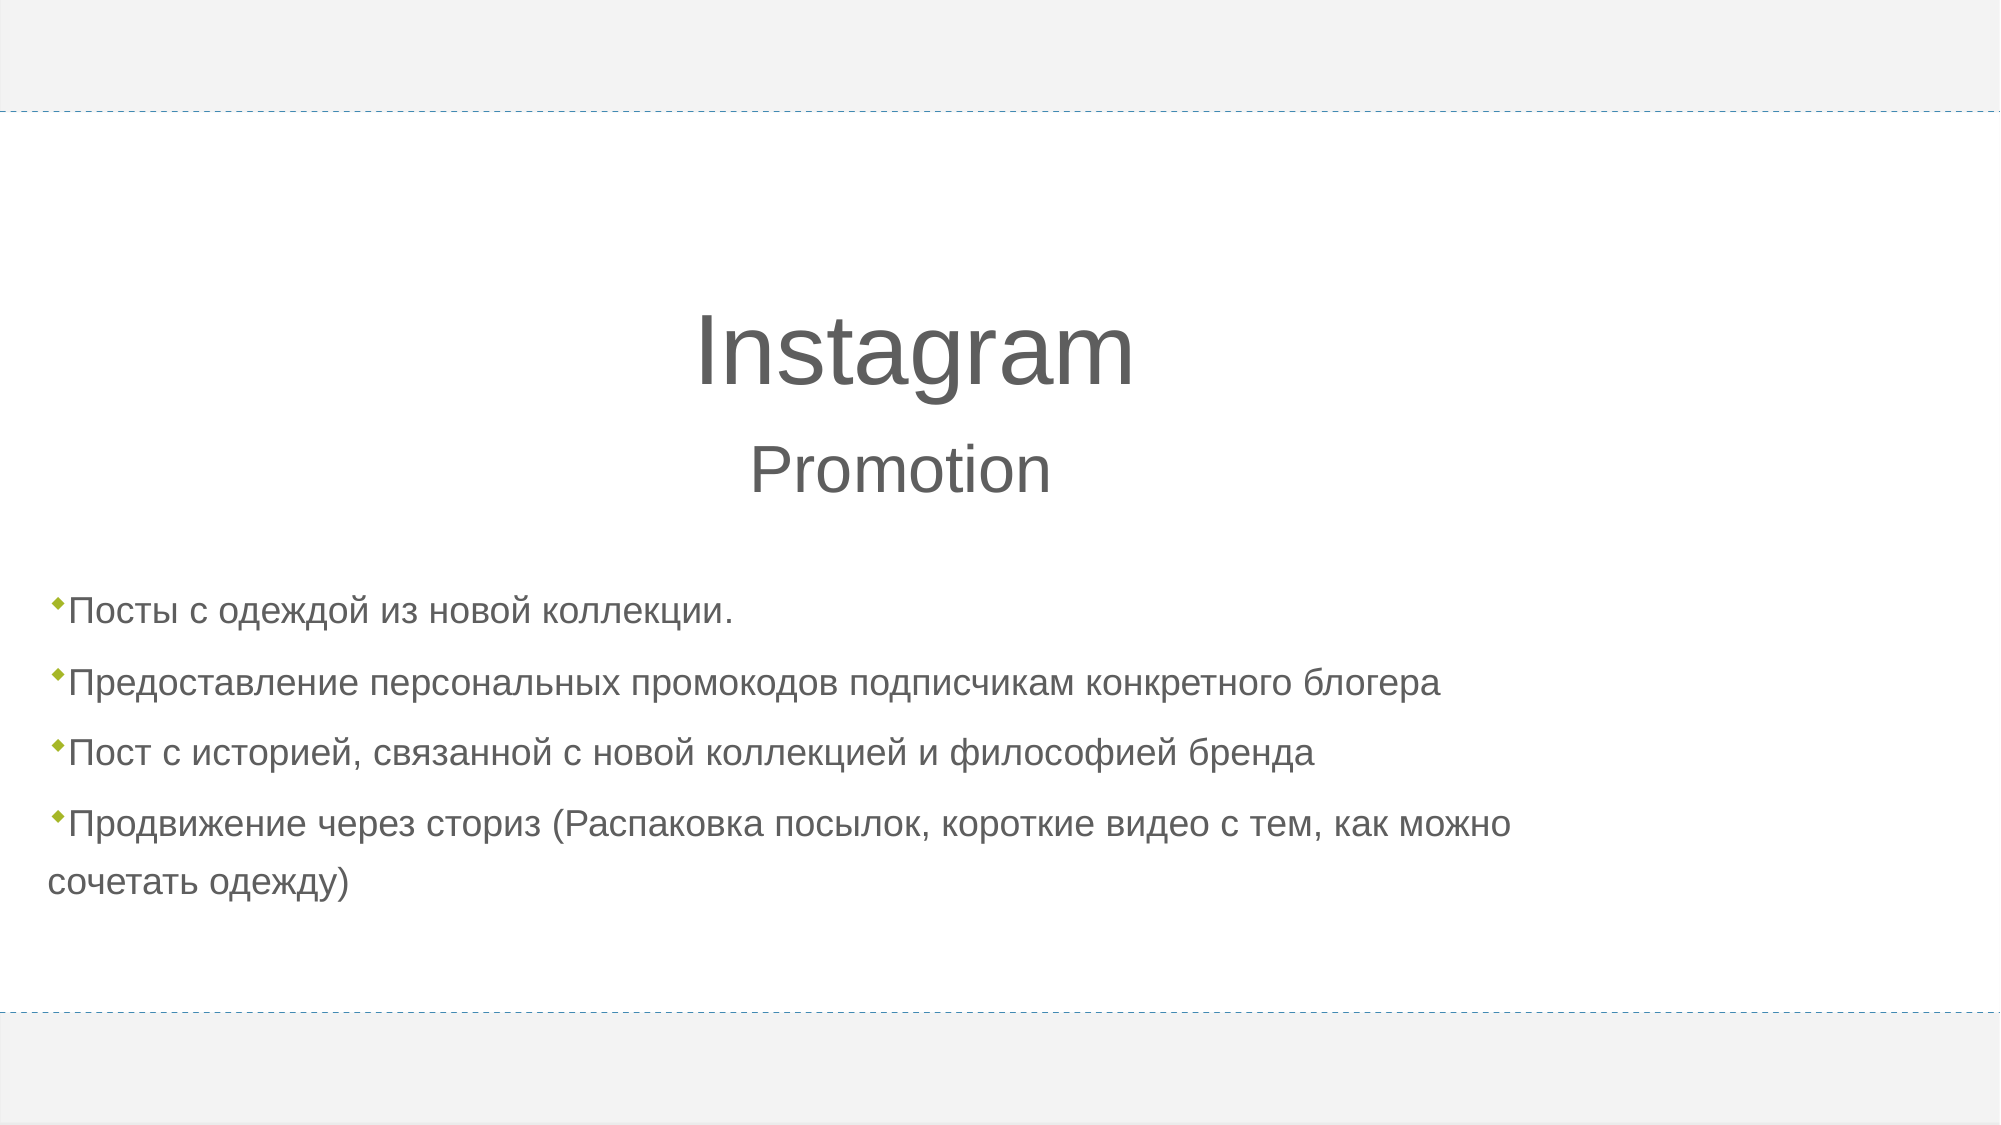

# Instagram Promotion

Посты с одеждой из новой коллекции.
Предоставление персональных промокодов подписчикам конкретного блогера
Пост с историей, связанной с новой коллекцией и философией бренда
Продвижение через сториз (Распаковка посылок, короткие видео с тем, как можно сочетать одежду)